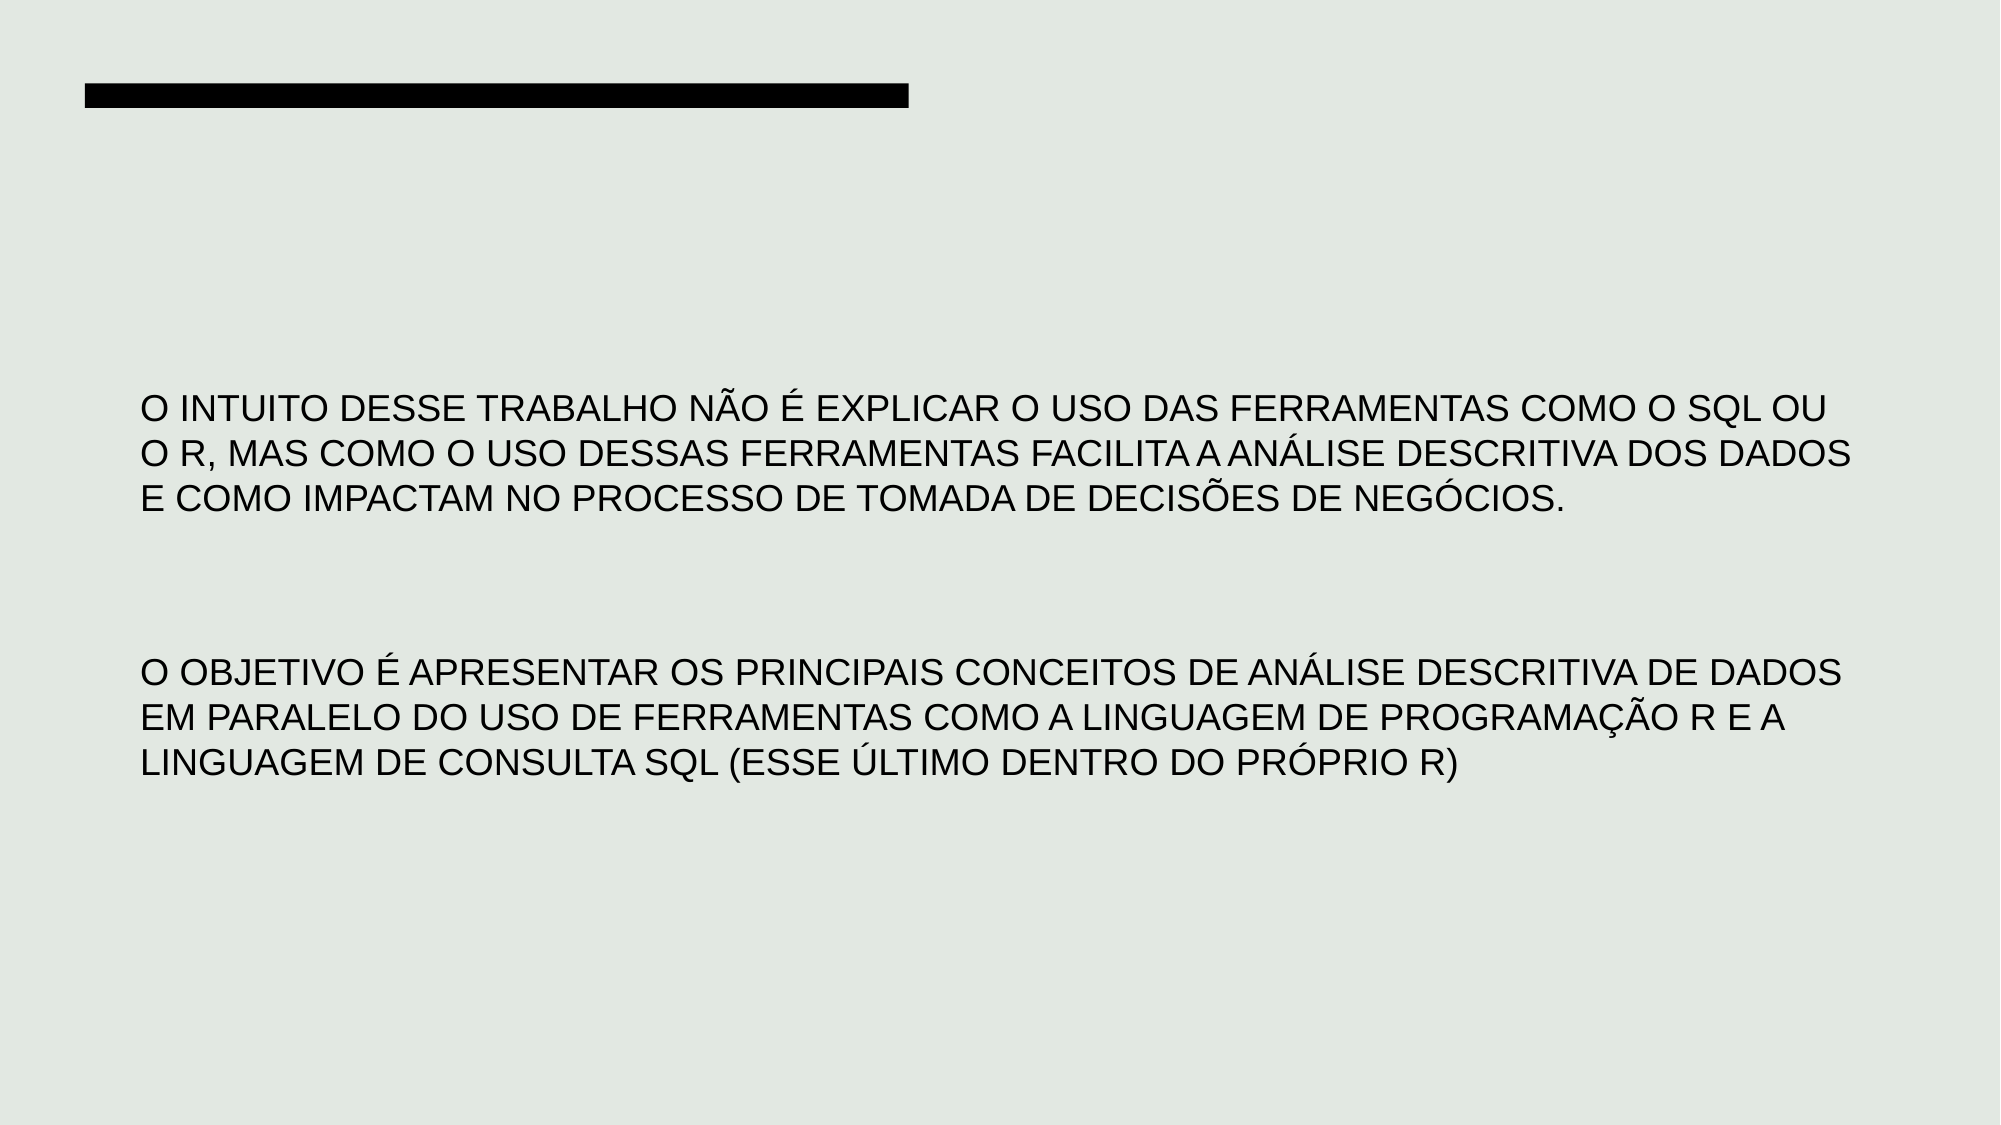

O INTUITO DESSE TRABALHO NÃO É EXPLICAR O USO DAS FERRAMENTAS COMO O SQL OU O R, MAS COMO O USO DESSAS FERRAMENTAS FACILITA A ANÁLISE DESCRITIVA DOS DADOS E COMO IMPACTAM NO PROCESSO DE TOMADA DE DECISÕES DE NEGÓCIOS.
O OBJETIVO É APRESENTAR OS PRINCIPAIS CONCEITOS DE ANÁLISE DESCRITIVA DE DADOS EM PARALELO DO USO DE FERRAMENTAS COMO A LINGUAGEM DE PROGRAMAÇÃO R E A LINGUAGEM DE CONSULTA SQL (ESSE ÚLTIMO DENTRO DO PRÓPRIO R)